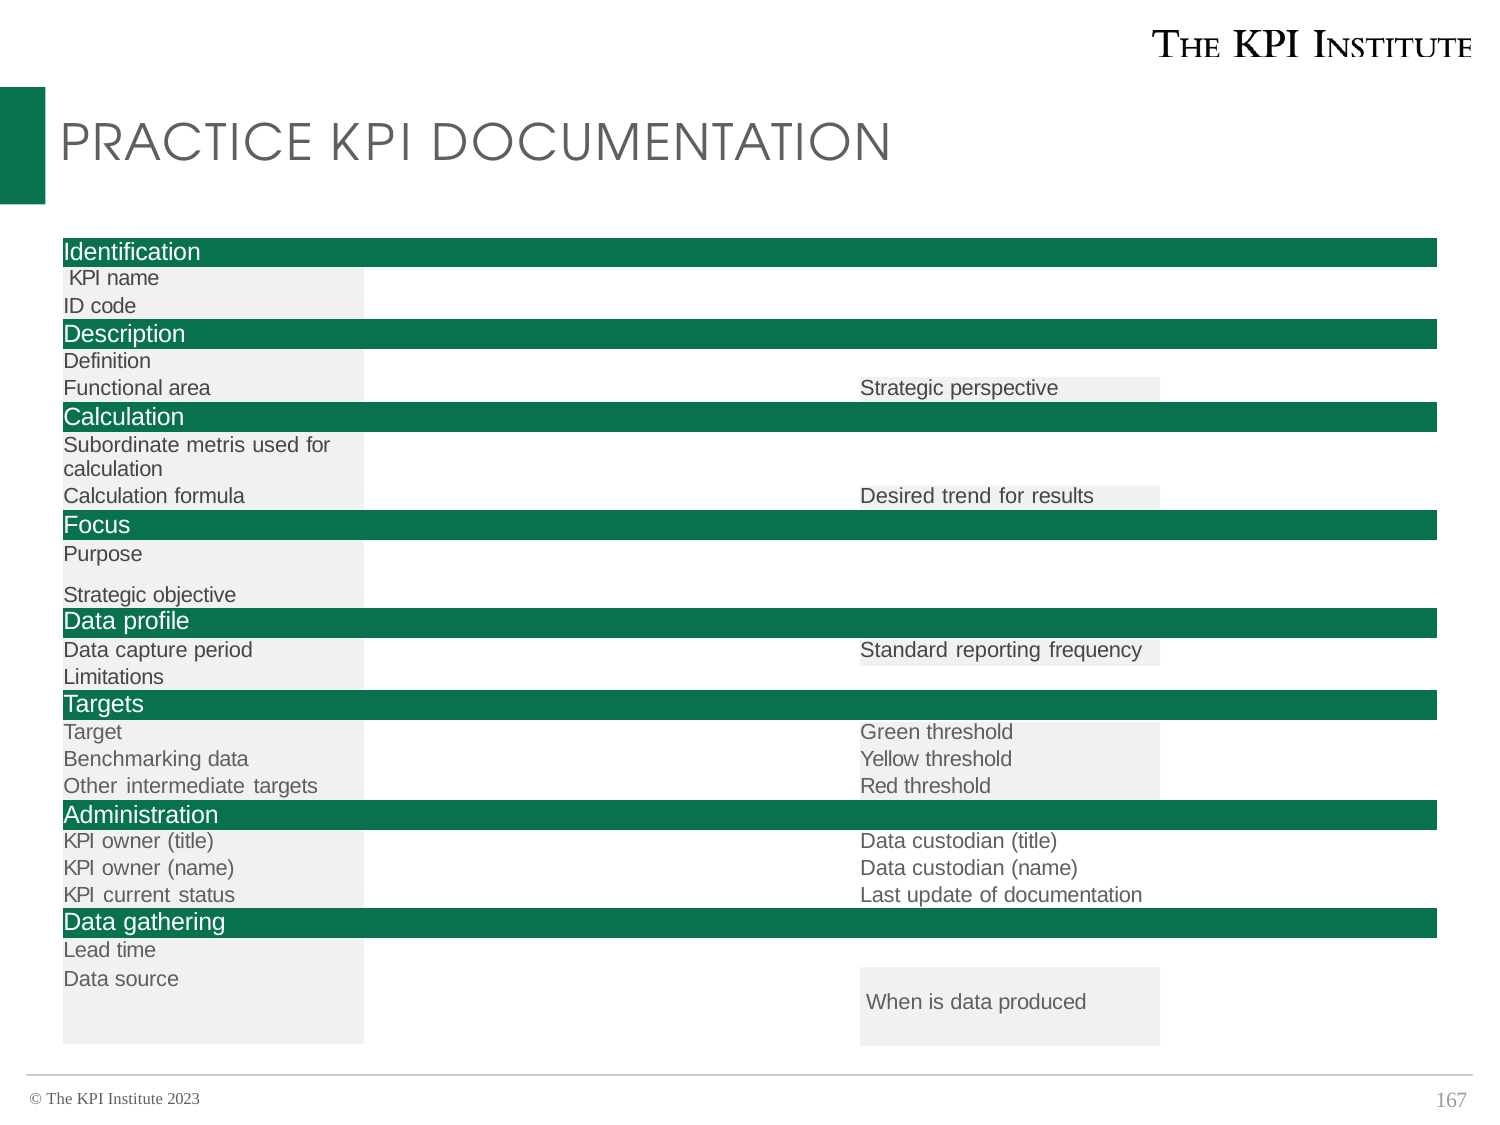

# PRACTICE KPI DOCUMENTATION
| Identification |  |  |
| --- | --- | --- |
| KPI name |  |  |
| ID code |  |  |
| Description |  |  |
| Definition |  |  |
| Functional area |  | Strategic perspective |
| Calculation |  |  |
| Subordinate metris used for calculation |  |  |
| Calculation formula |  | Desired trend for results |
| Focus |  |  |
| Purpose |  |  |
| Strategic objective |  |  |
| Data profile |  |  |
| Data capture period |  | Standard reporting frequency |
| Limitations |  |  |
| Targets |  |  |
| Target |  | Green threshold |
| Benchmarking data |  | Yellow threshold |
| Other intermediate targets |  | Red threshold |
| Administration |  |  |
| KPI owner (title) |  | Data custodian (title) |
| KPI owner (name) |  | Data custodian (name) |
| KPI current status |  | Last update of documentation |
| Data gathering |  |  |
| Lead time |  |  |
| Data source |  | When is data produced |

167
© The KPI Institute 2023